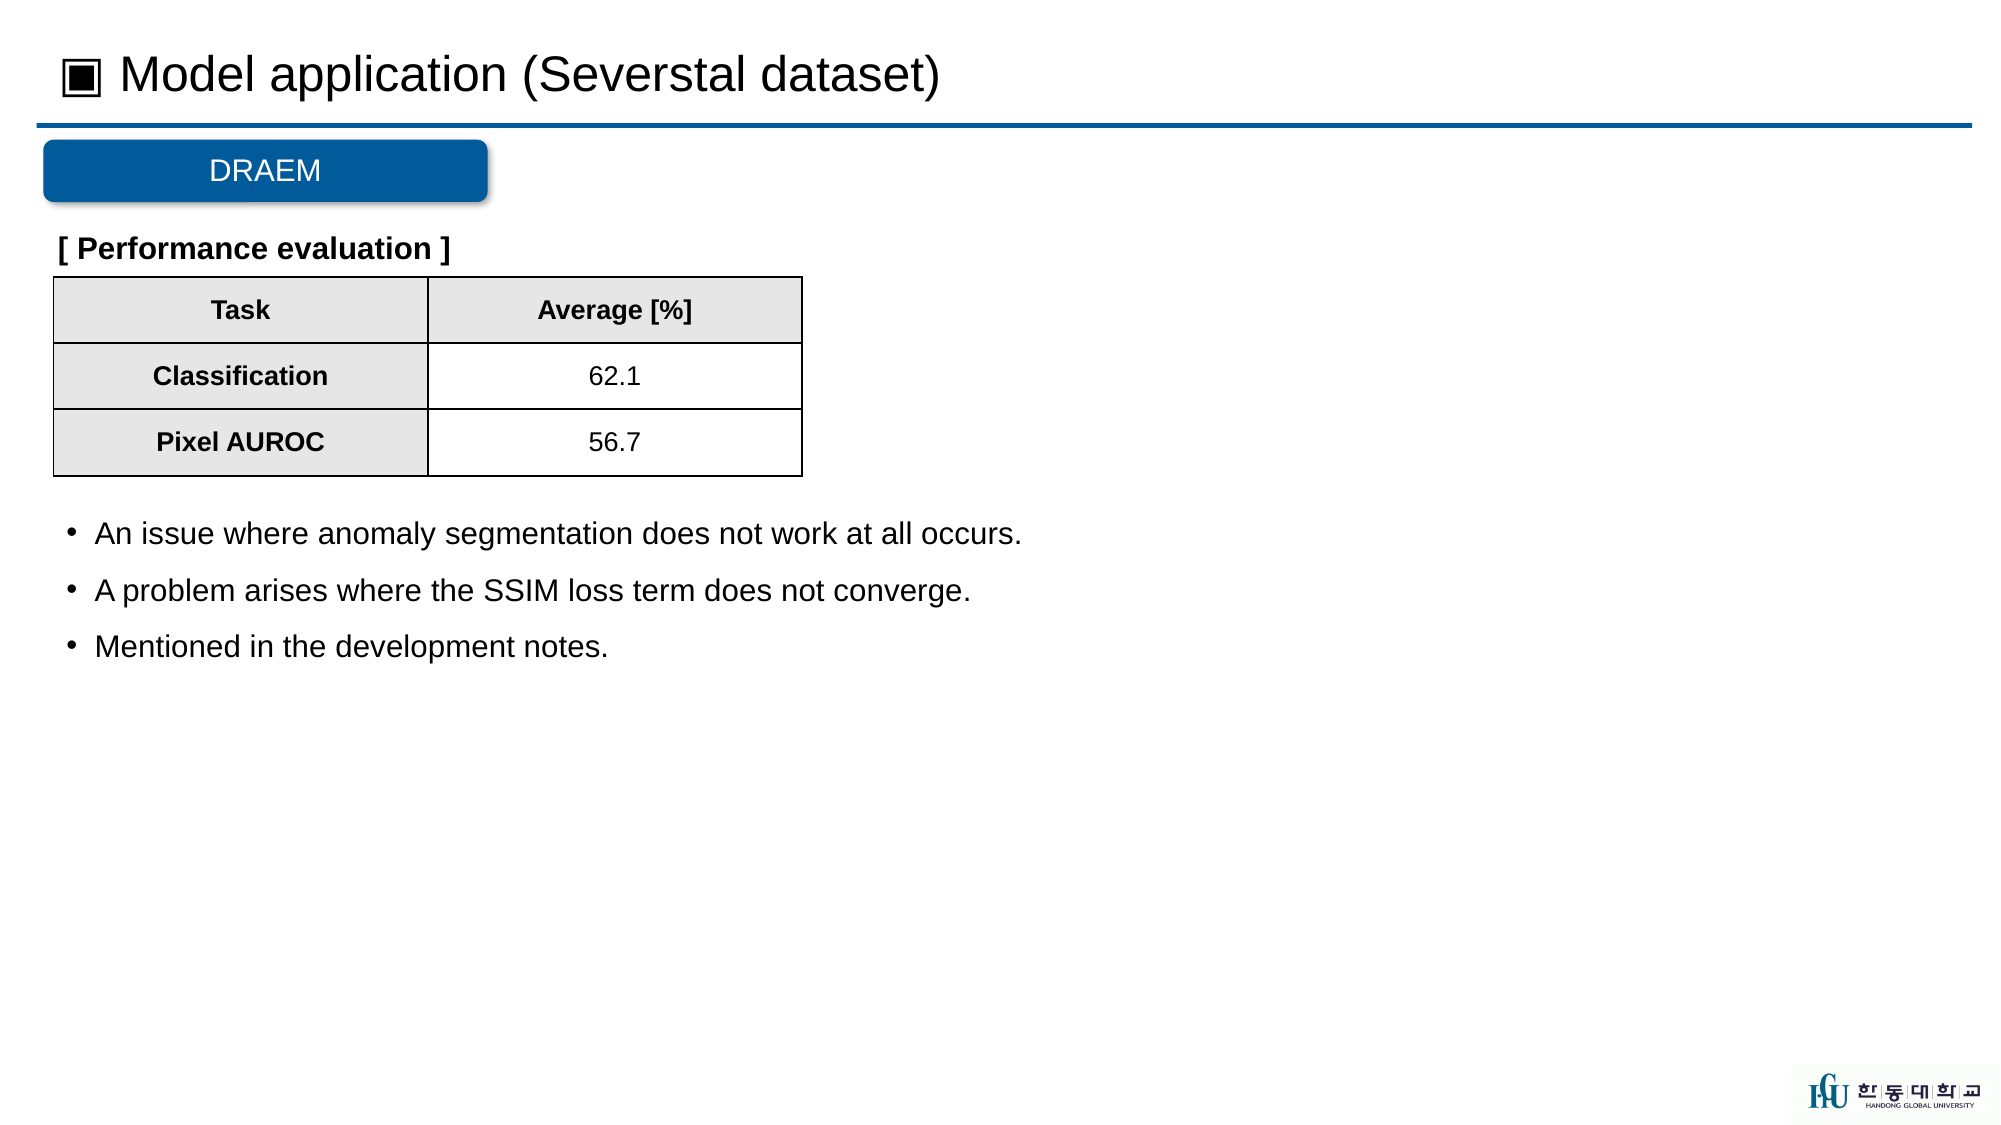

▣ Model application (Severstal dataset)
DRAEM
[ Performance evaluation ]
| Task | Average [%] |
| --- | --- |
| Classification | 62.1 |
| Pixel AUROC | 56.7 |
An issue where anomaly segmentation does not work at all occurs.
A problem arises where the SSIM loss term does not converge.
Mentioned in the development notes.